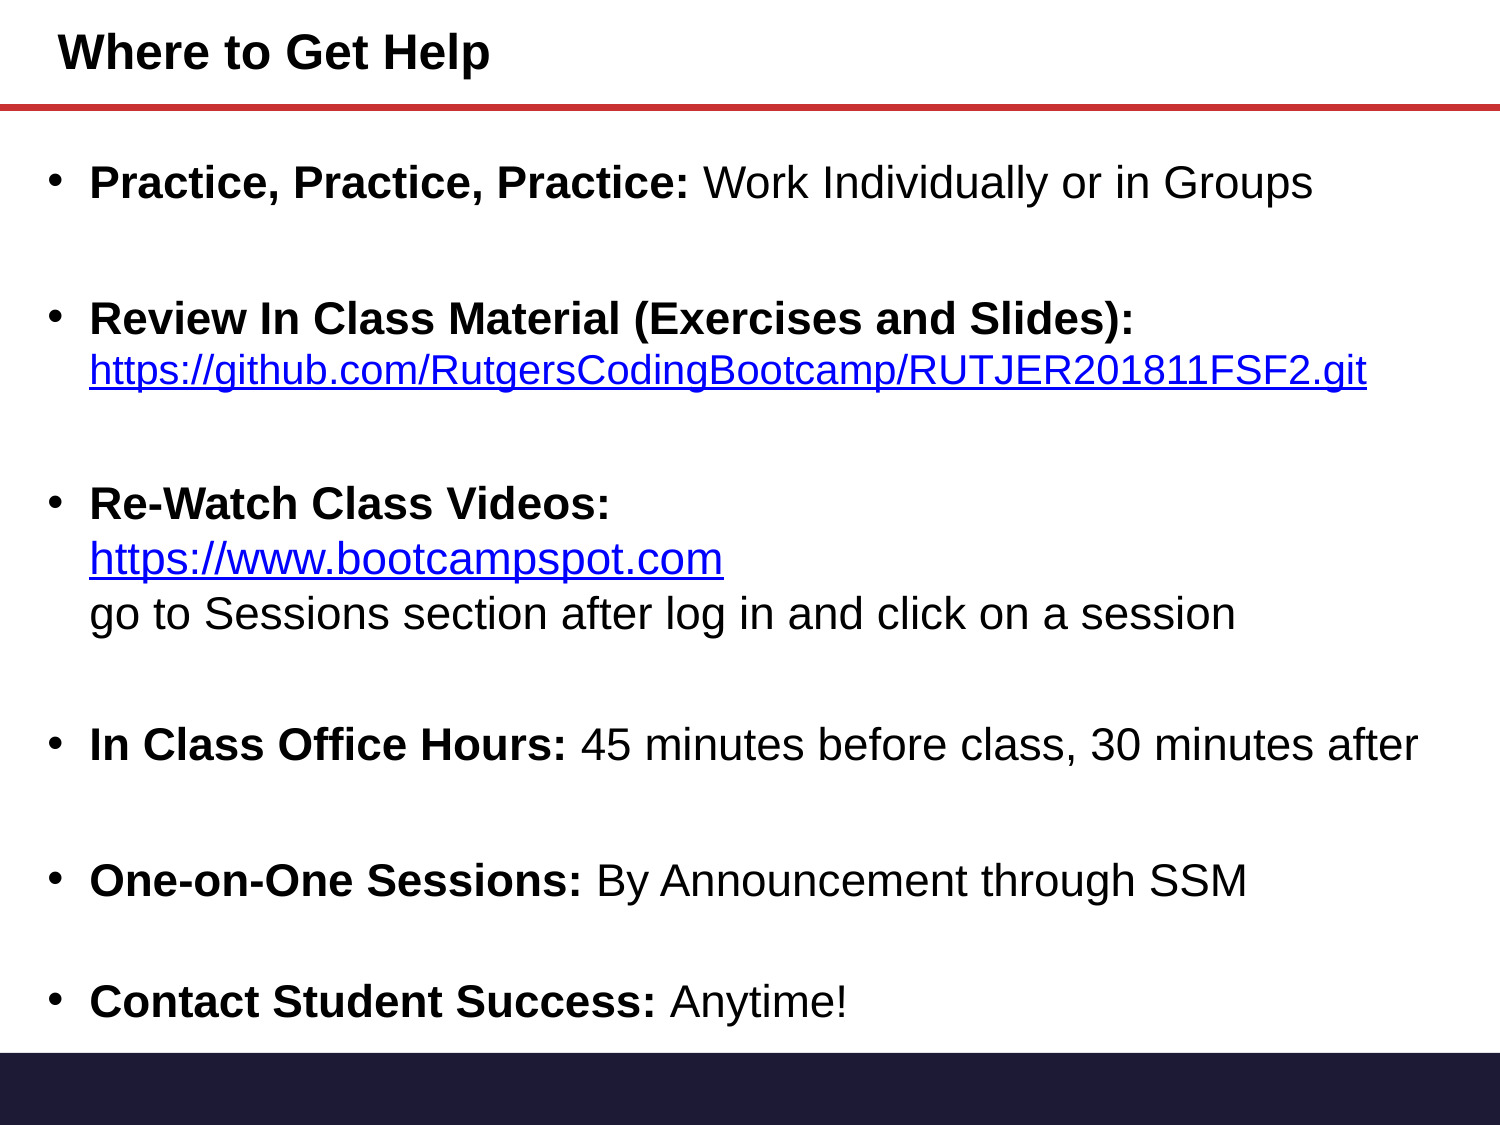

# Where to Get Help
Practice, Practice, Practice: Work Individually or in Groups

Review In Class Material (Exercises and Slides):
https://github.com/RutgersCodingBootcamp/RUTJER201811FSF2.git

Re-Watch Class Videos:
https://www.bootcampspot.com
go to Sessions section after log in and click on a session

In Class Office Hours: 45 minutes before class, 30 minutes after

One-on-One Sessions: By Announcement through SSM

Contact Student Success: Anytime!